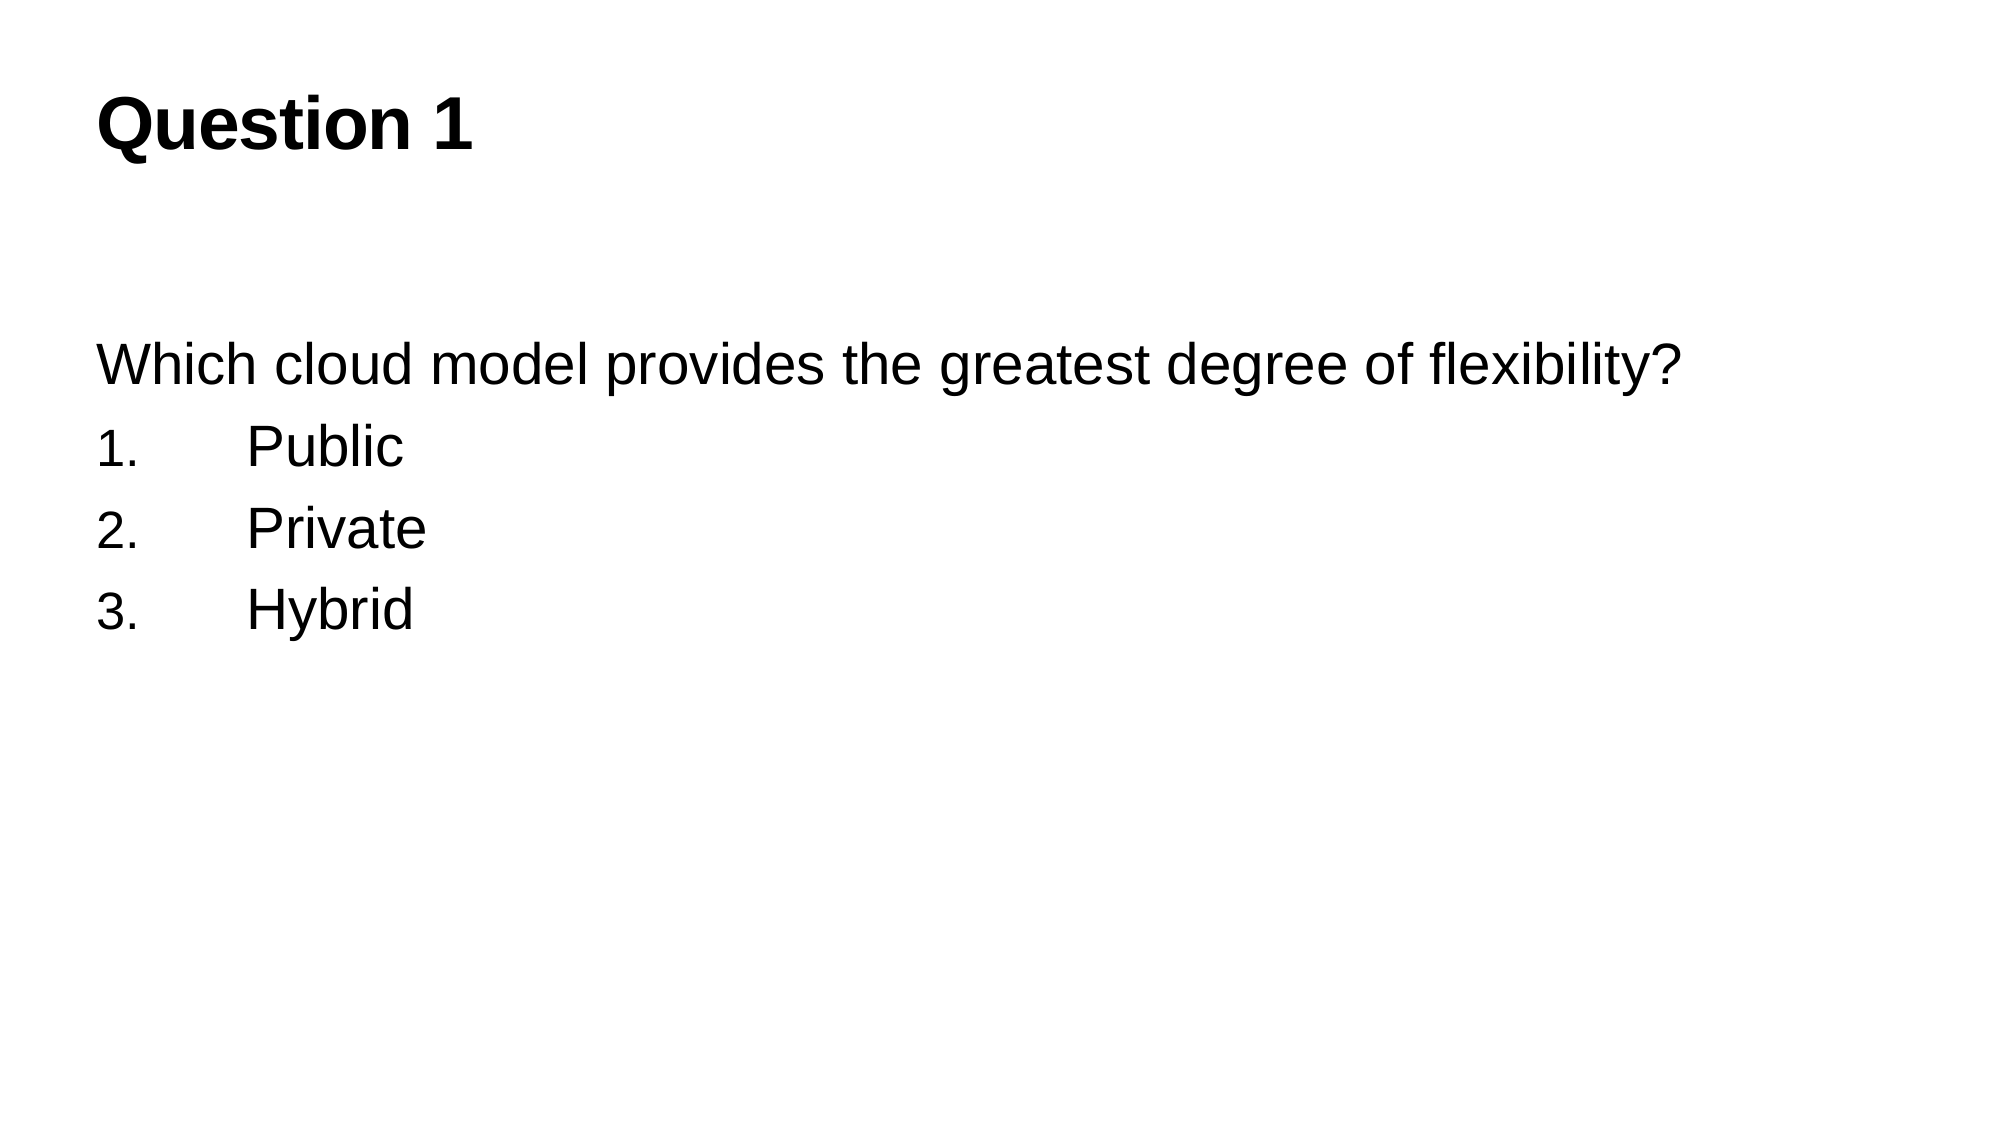

# Question 1
Which cloud model provides the greatest degree of flexibility?
Public
Private
Hybrid